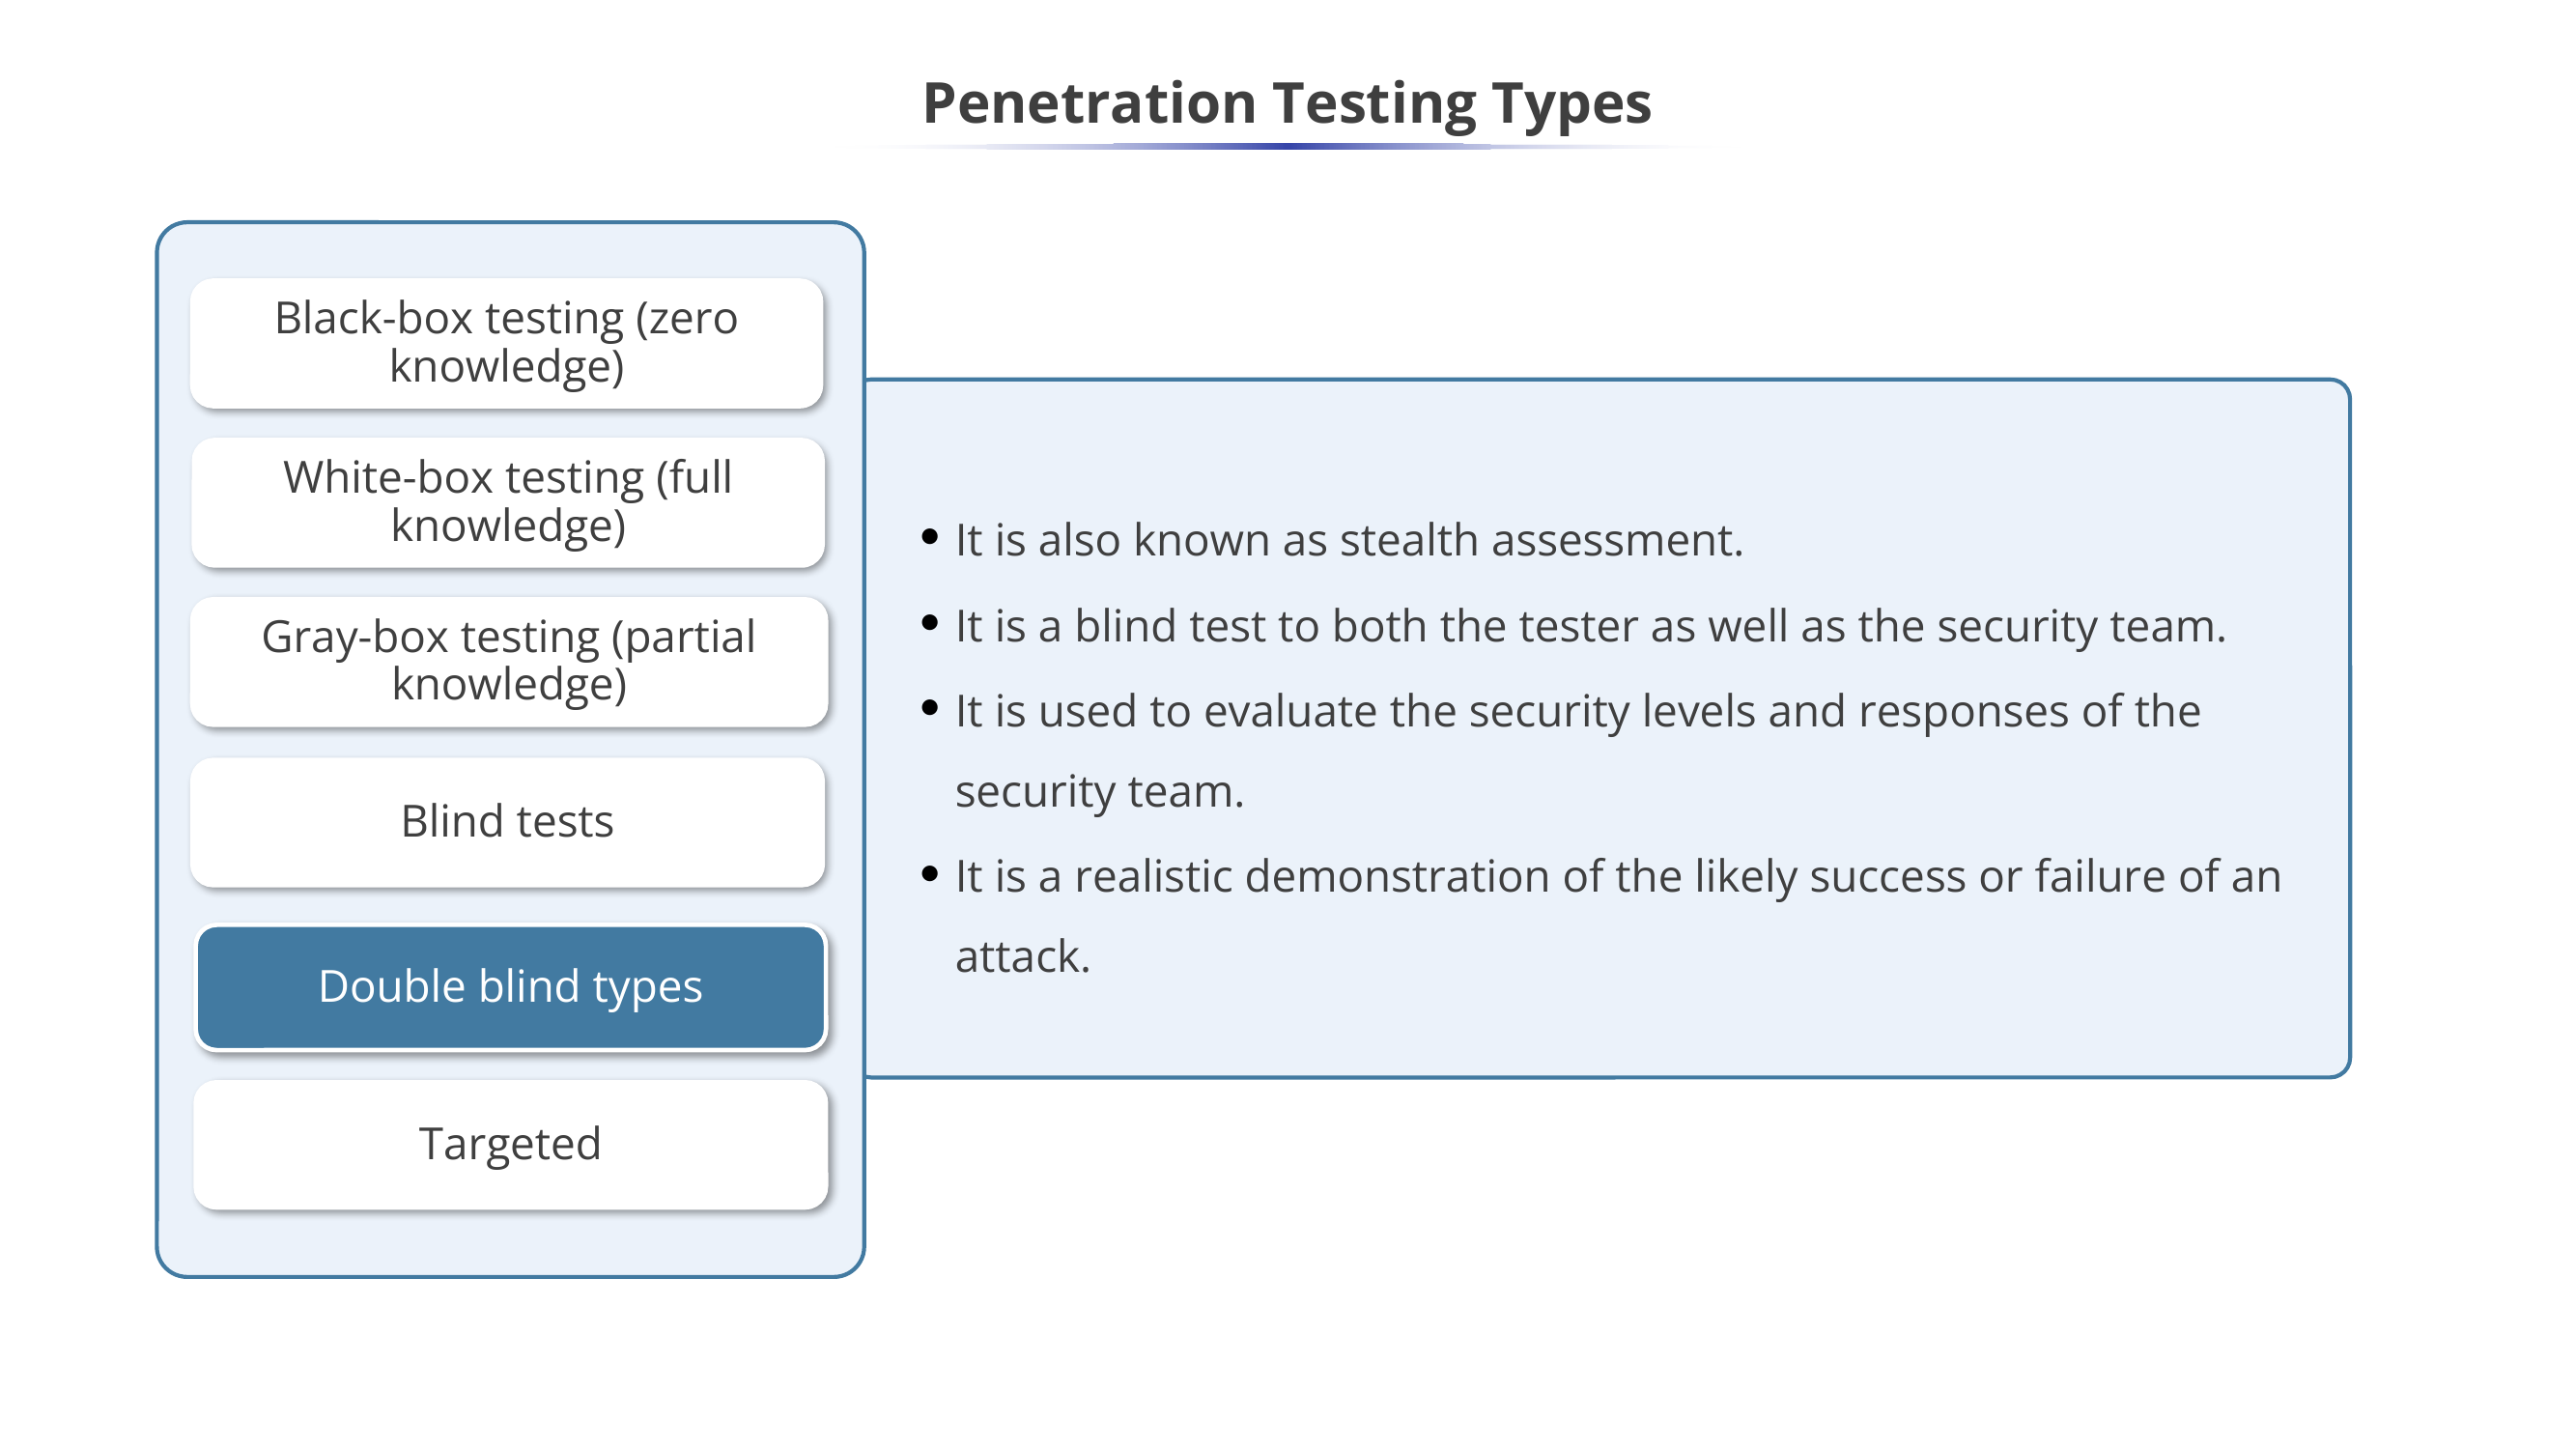

# Penetration Testing Types

Black-box testing (zero knowledge)

It is also known as stealth assessment.
It is a blind test to both the tester as well as the security team.
It is used to evaluate the security levels and responses of the security team.
It is a realistic demonstration of the likely success or failure of an attack.
White-box testing (full knowledge)
Gray-box testing (partial knowledge)
Blind tests
Double blind types
Targeted